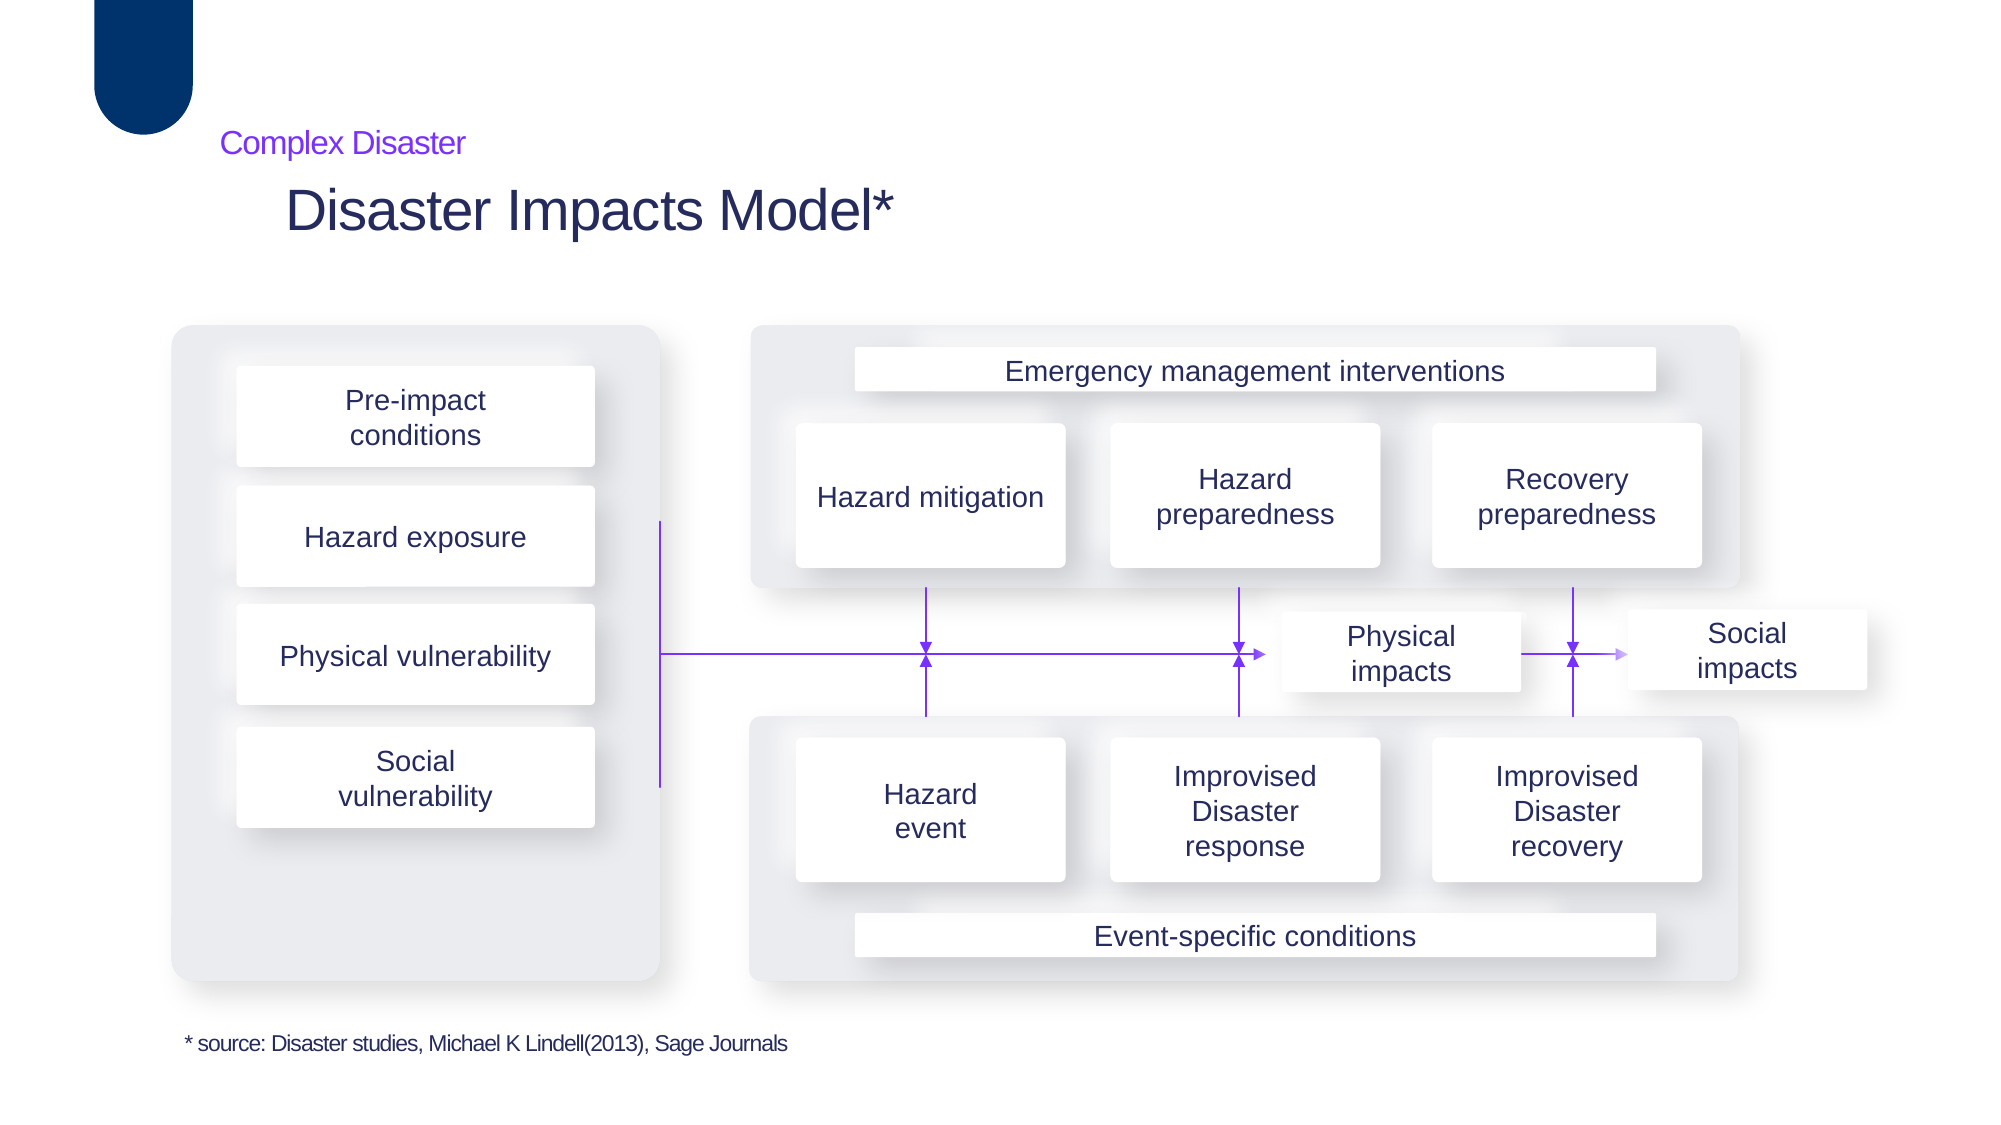

Key
Complex Disaster
Disaster Impacts Model*

Emergency management interventions

Pre-impact
conditions

Hazard preparedness

Recovery
preparedness

Hazard mitigation

Hazard exposure

Physical vulnerability
Social
impacts

Physical impacts

Social
vulnerability

Improvised
Disaster
response

Improvised
Disaster
recovery

Hazard
event
Event-specific conditions

* source: Disaster studies, Michael K Lindell(2013), Sage Journals